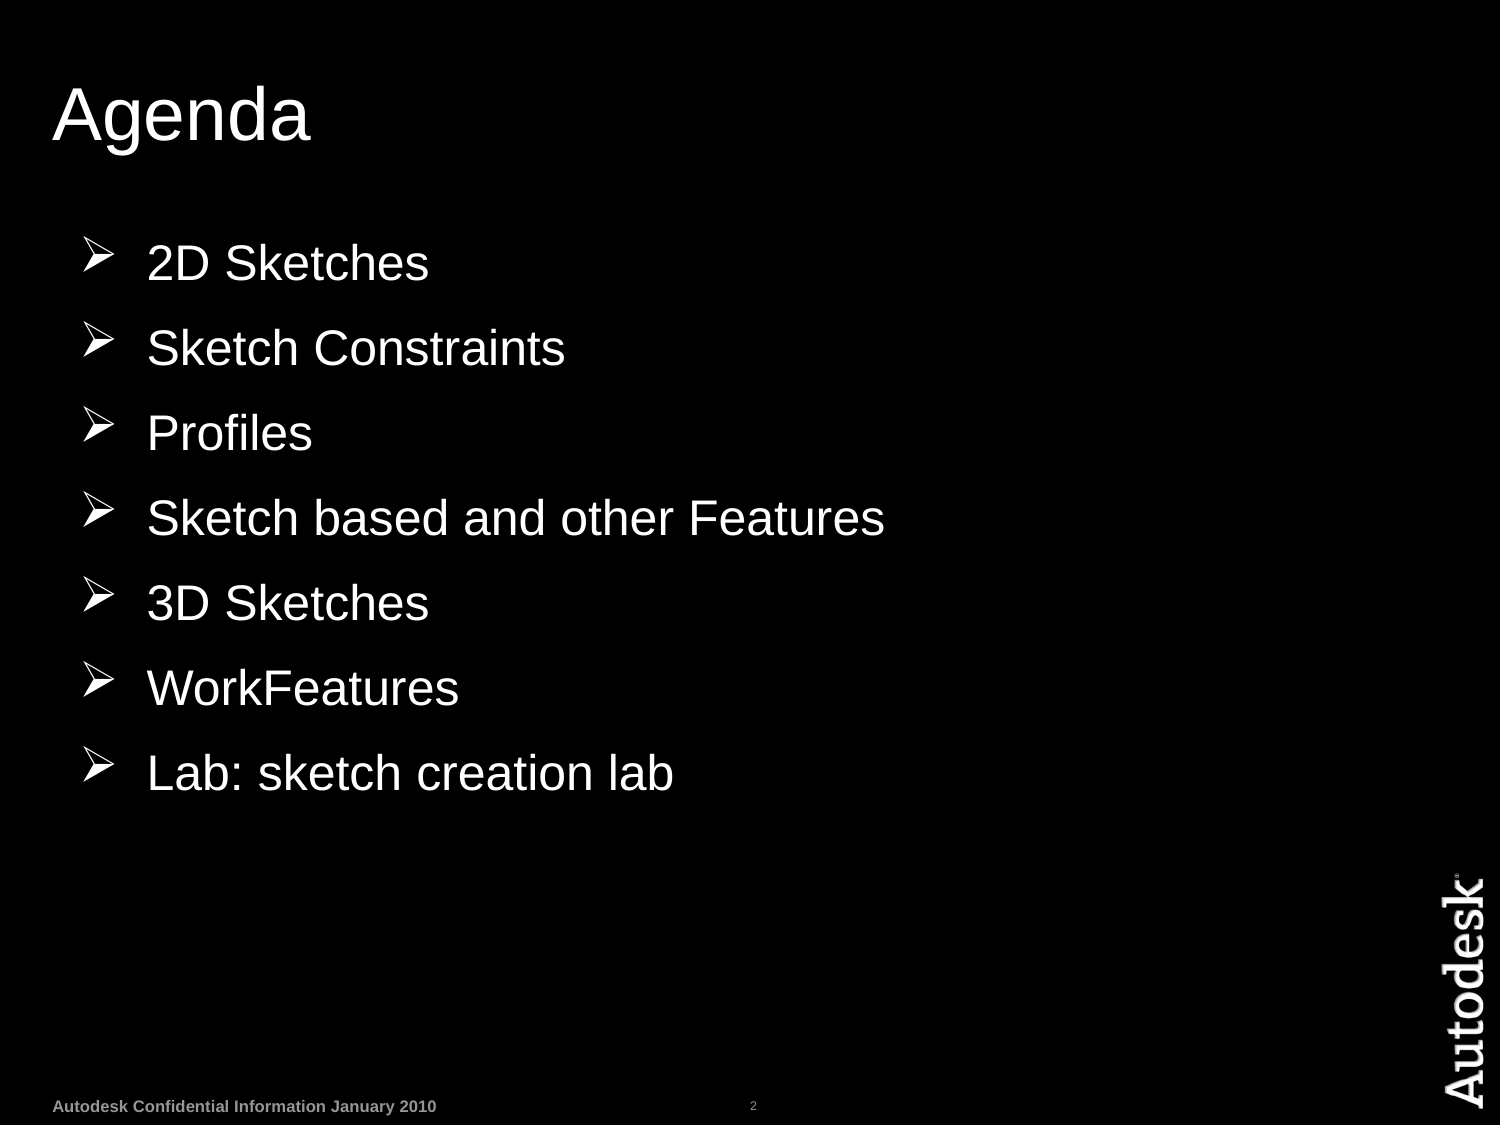

# Agenda
  2D Sketches

  Sketch Constraints

  Profiles

  Sketch based and other Features

  3D Sketches

  WorkFeatures

  Lab: sketch creation lab